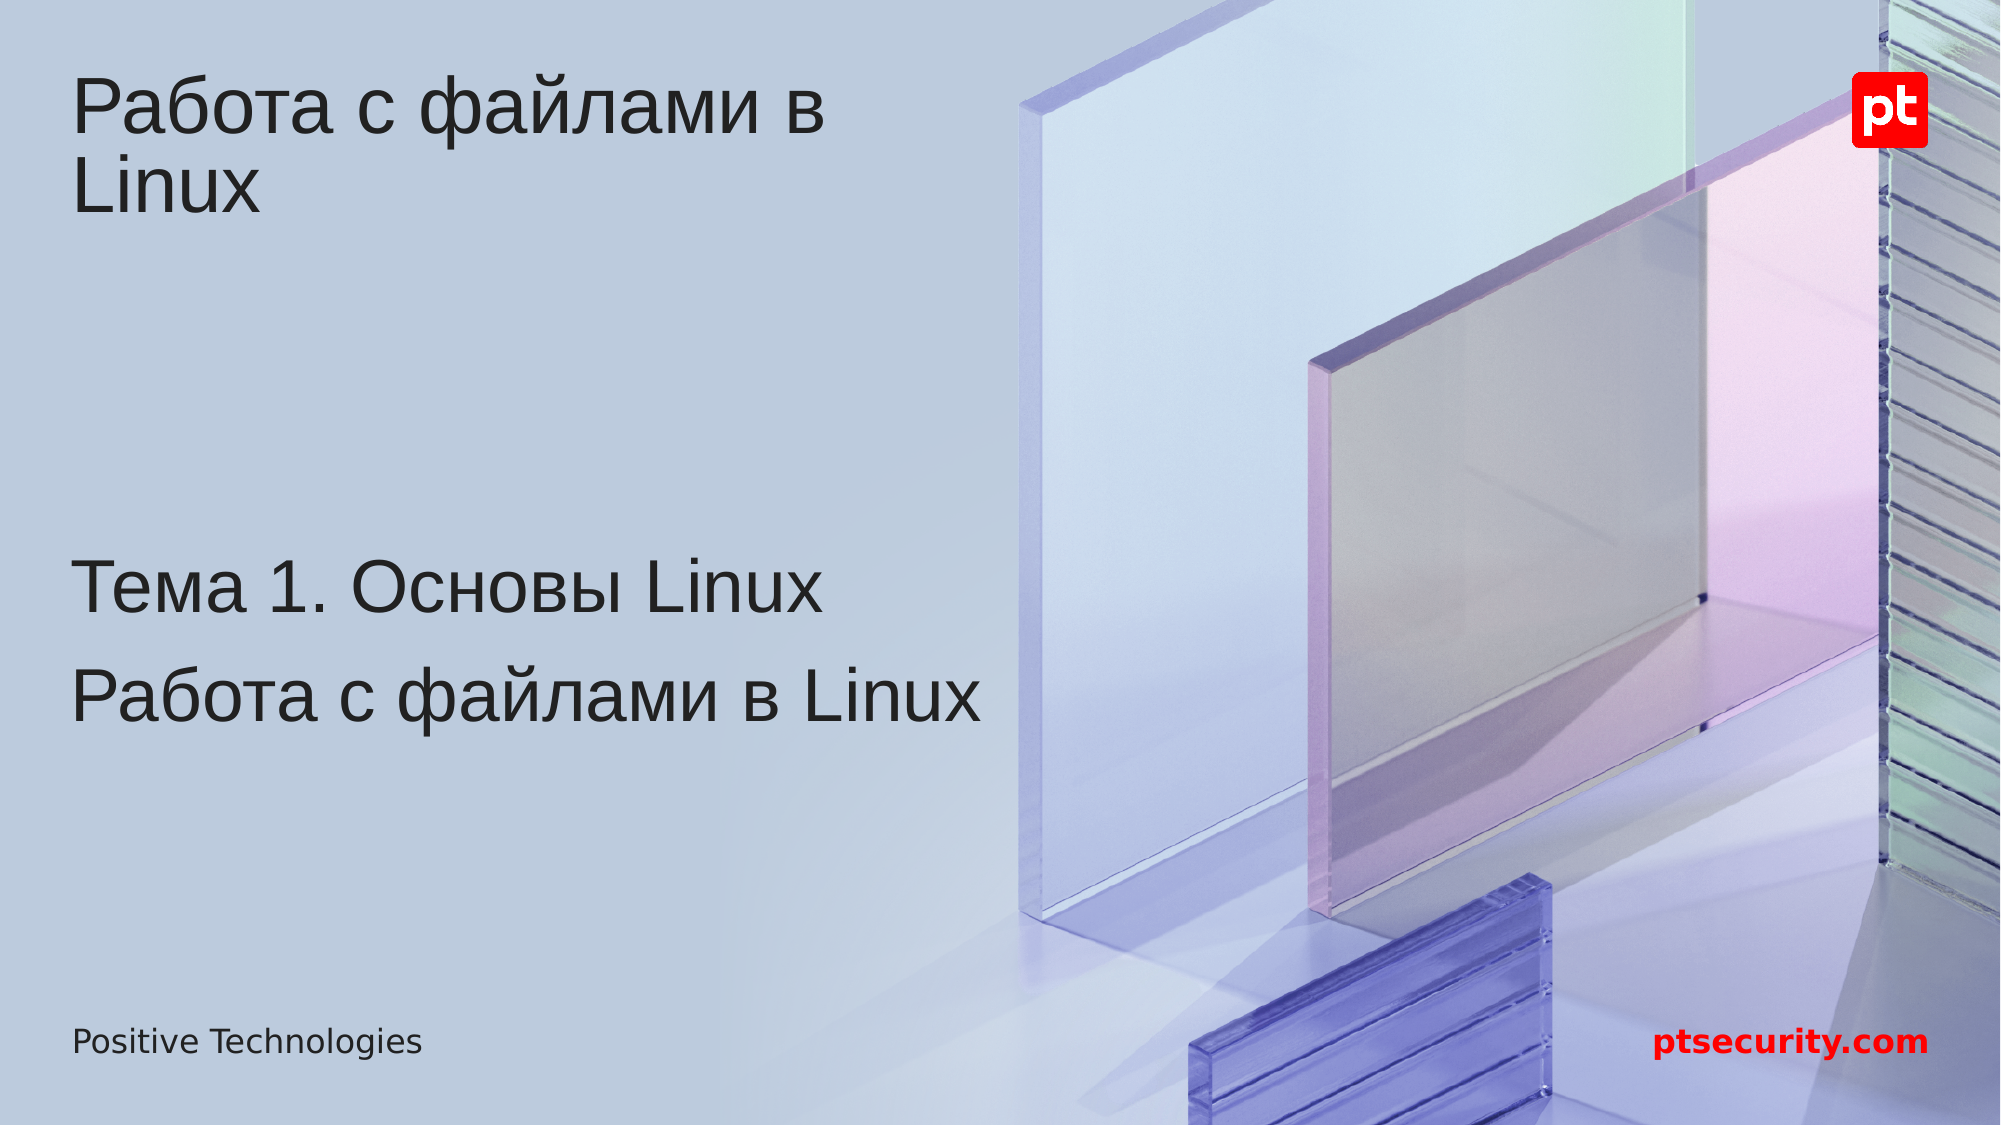

# Работа с файлами в Linux
Тема 1. Основы Linux
Работа с файлами в Linux